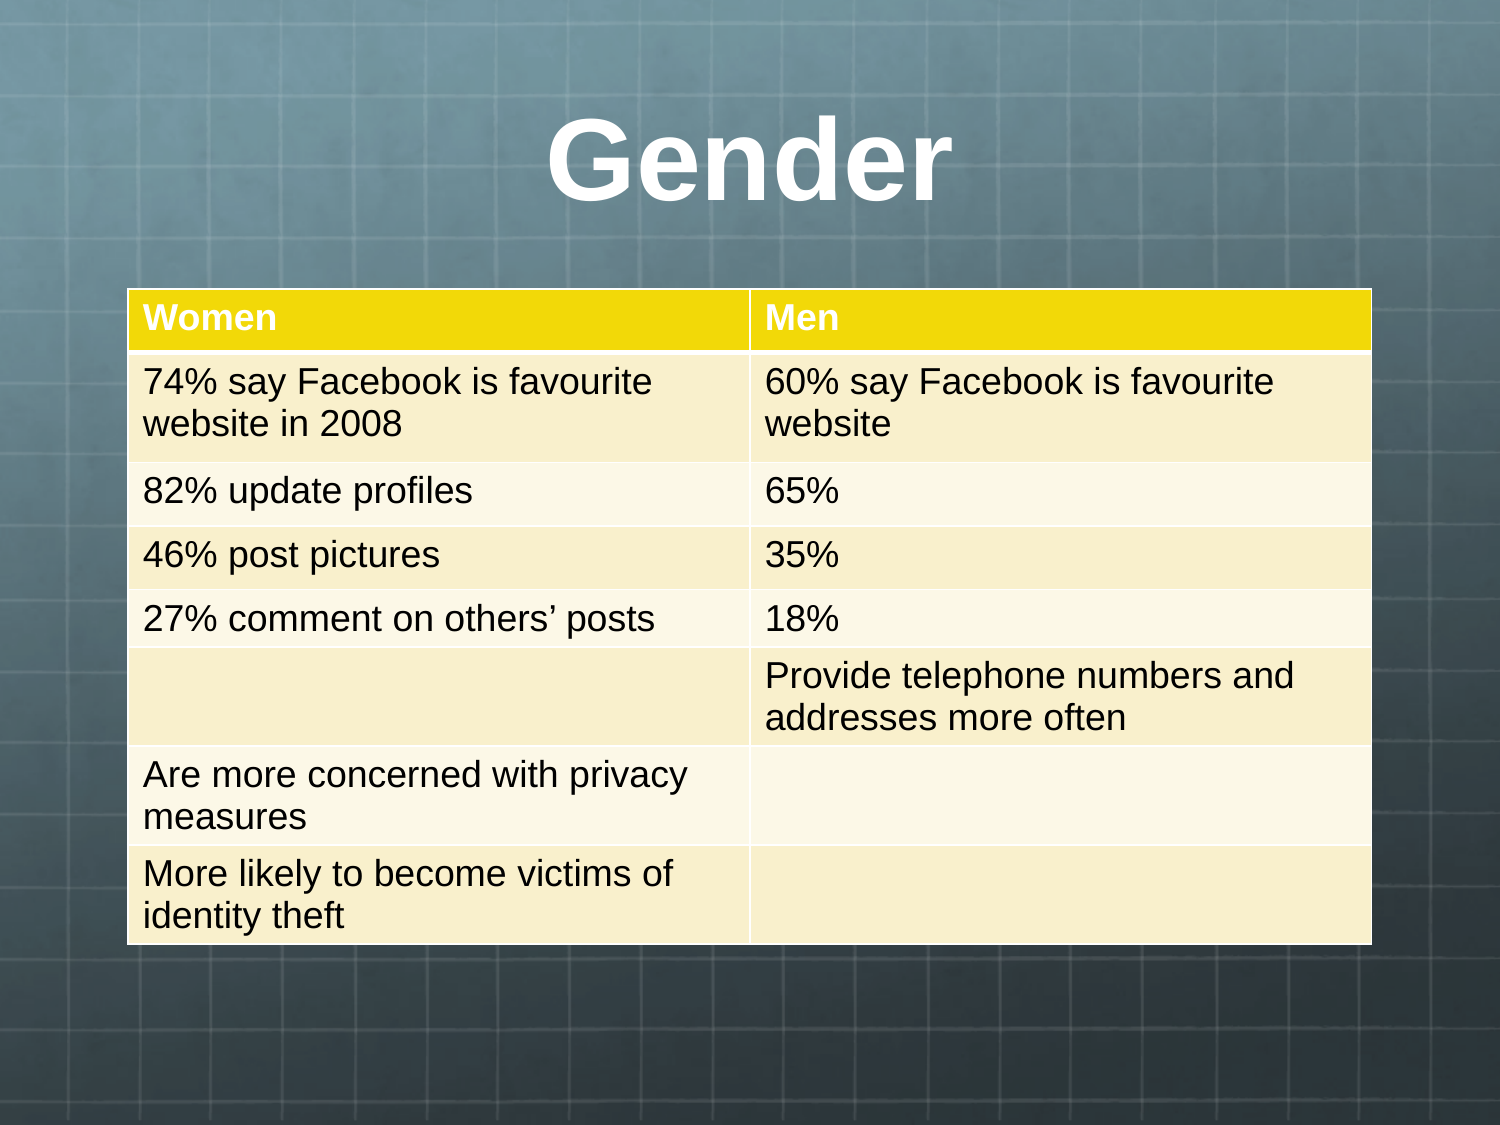

# Gender
| Women | Men |
| --- | --- |
| 74% say Facebook is favourite website in 2008 | 60% say Facebook is favourite website |
| 82% update profiles | 65% |
| 46% post pictures | 35% |
| 27% comment on others’ posts | 18% |
|  | Provide telephone numbers and addresses more often |
| Are more concerned with privacy measures |  |
| More likely to become victims of identity theft |  |